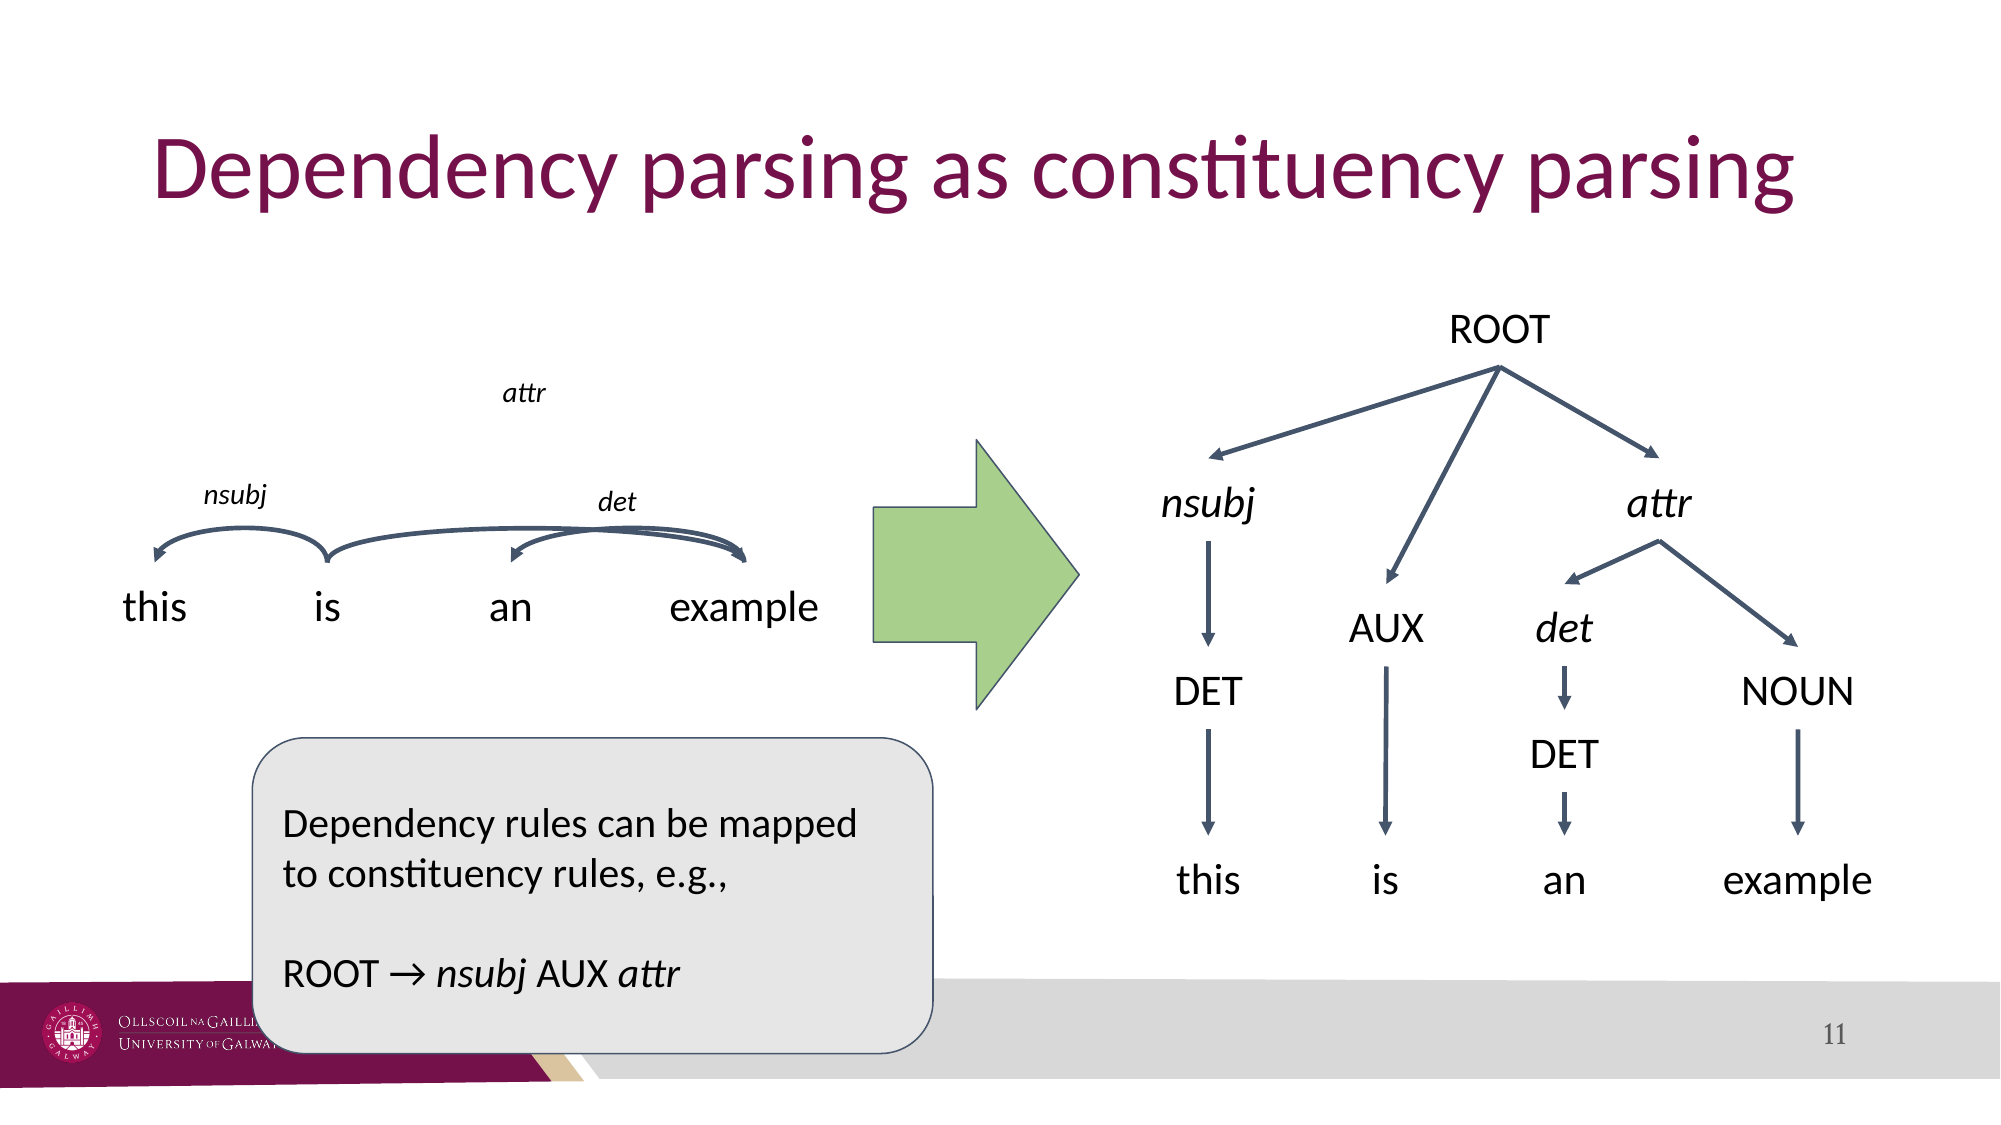

# Dependency parsing as constituency parsing
ROOT
attr

nsubj
attr
nsubj
det
this
is
an
example
AUX
det
DET
NOUN
DET
Dependency rules can be mapped to constituency rules, e.g.,

ROOT → nsubj AUX attr
this
is
an
example
11